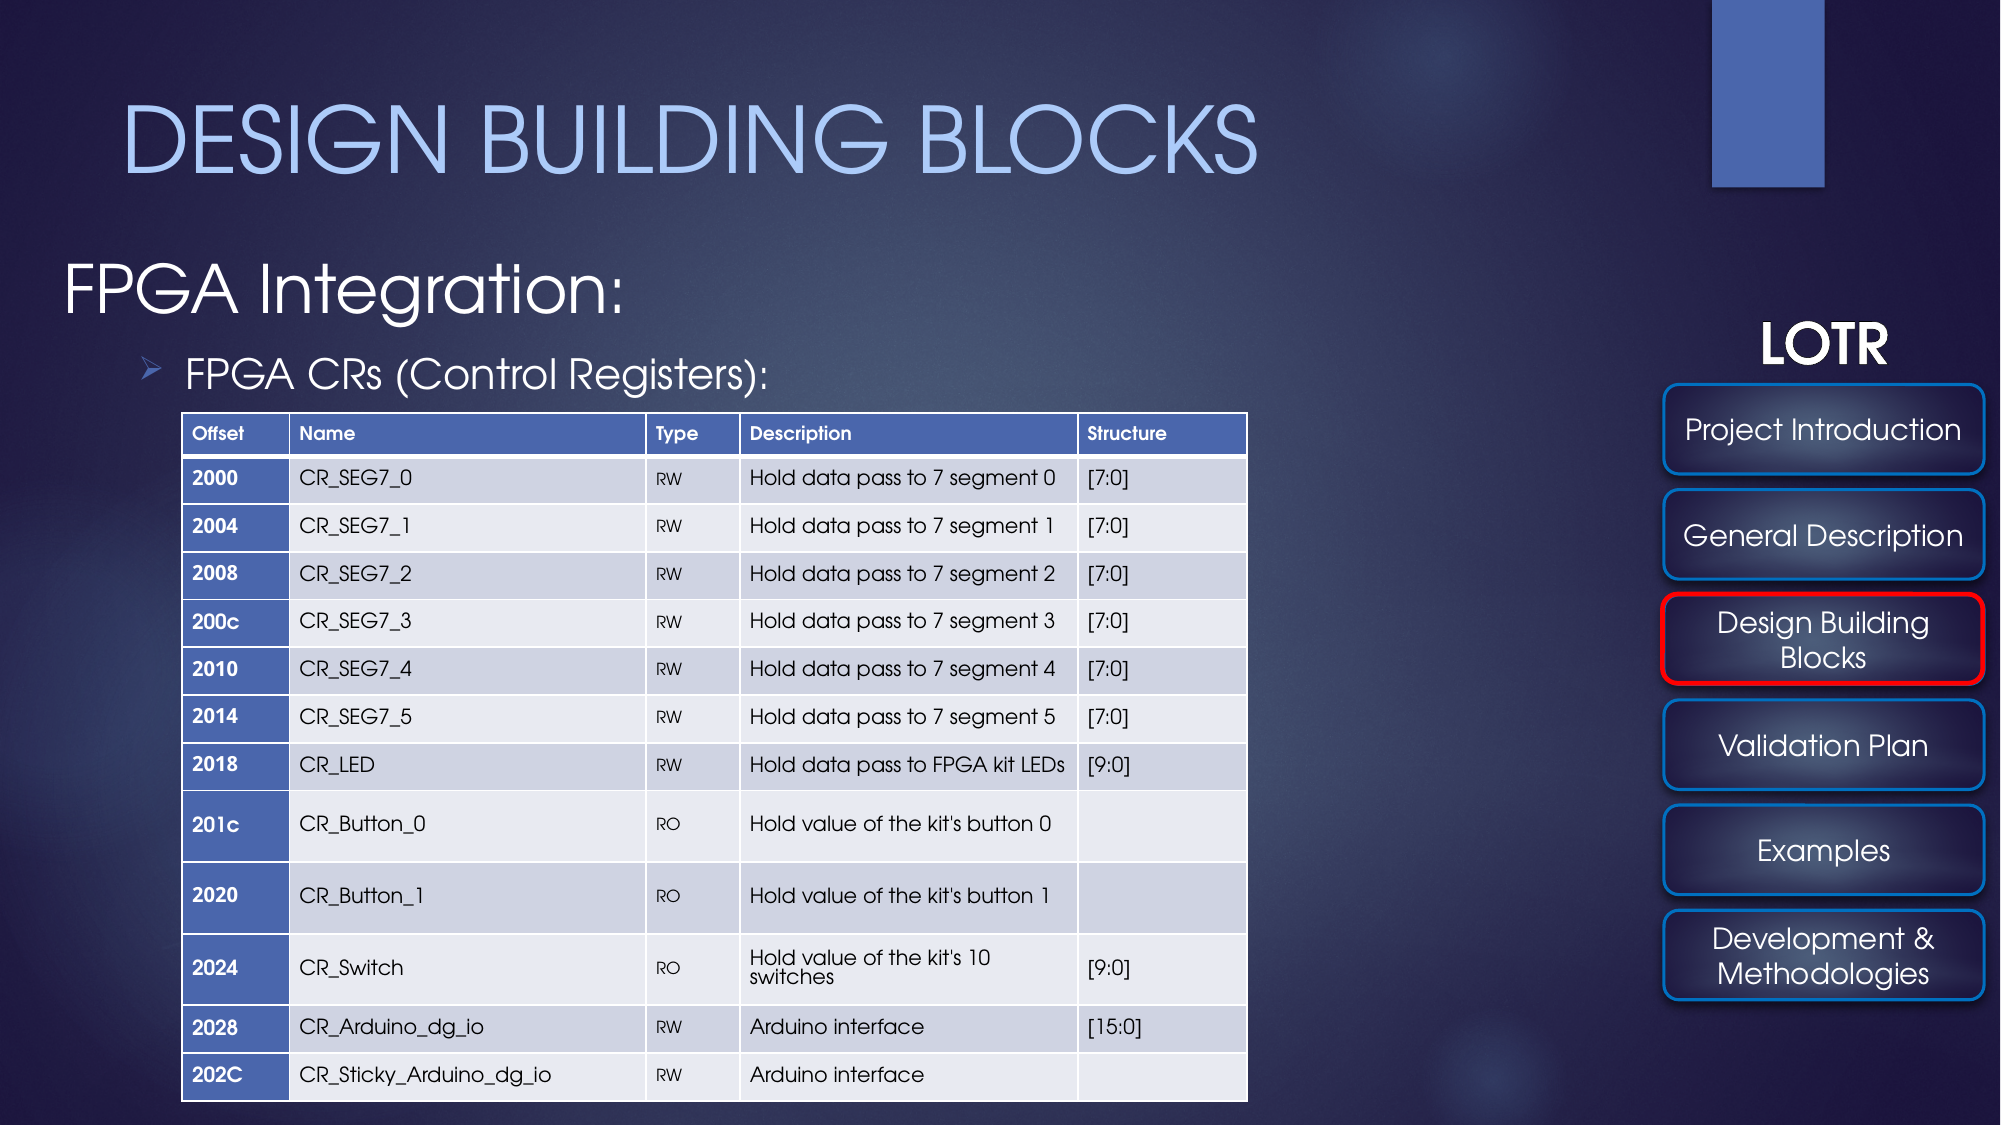

# DESIGN BUILDING BLOCKS
FPGA Integration:
FPGA CRs (Control Registers):

| Offset | Name | Type | Description | Structure |
| --- | --- | --- | --- | --- |
| 2000 | CR\_SEG7\_0 | RW | Hold data pass to 7 segment 0 | [7:0] |
| 2004 | CR\_SEG7\_1 | RW | Hold data pass to 7 segment 1 | [7:0] |
| 2008 | CR\_SEG7\_2 | RW | Hold data pass to 7 segment 2 | [7:0] |
| 200c | CR\_SEG7\_3 | RW | Hold data pass to 7 segment 3 | [7:0] |
| 2010 | CR\_SEG7\_4 | RW | Hold data pass to 7 segment 4 | [7:0] |
| 2014 | CR\_SEG7\_5 | RW | Hold data pass to 7 segment 5 | [7:0] |
| 2018 | CR\_LED | RW | Hold data pass to FPGA kit LEDs | [9:0] |
| 201c | CR\_Button\_0 | RO | Hold value of the kit's button 0 |  |
| 2020 | CR\_Button\_1 | RO | Hold value of the kit's button 1 |  |
| 2024 | CR\_Switch | RO | Hold value of the kit's 10 switches | [9:0] |
| 2028 | CR\_Arduino\_dg\_io | RW | Arduino interface | [15:0] |
| 202C | CR\_Sticky\_Arduino\_dg\_io | RW | Arduino interface |  |